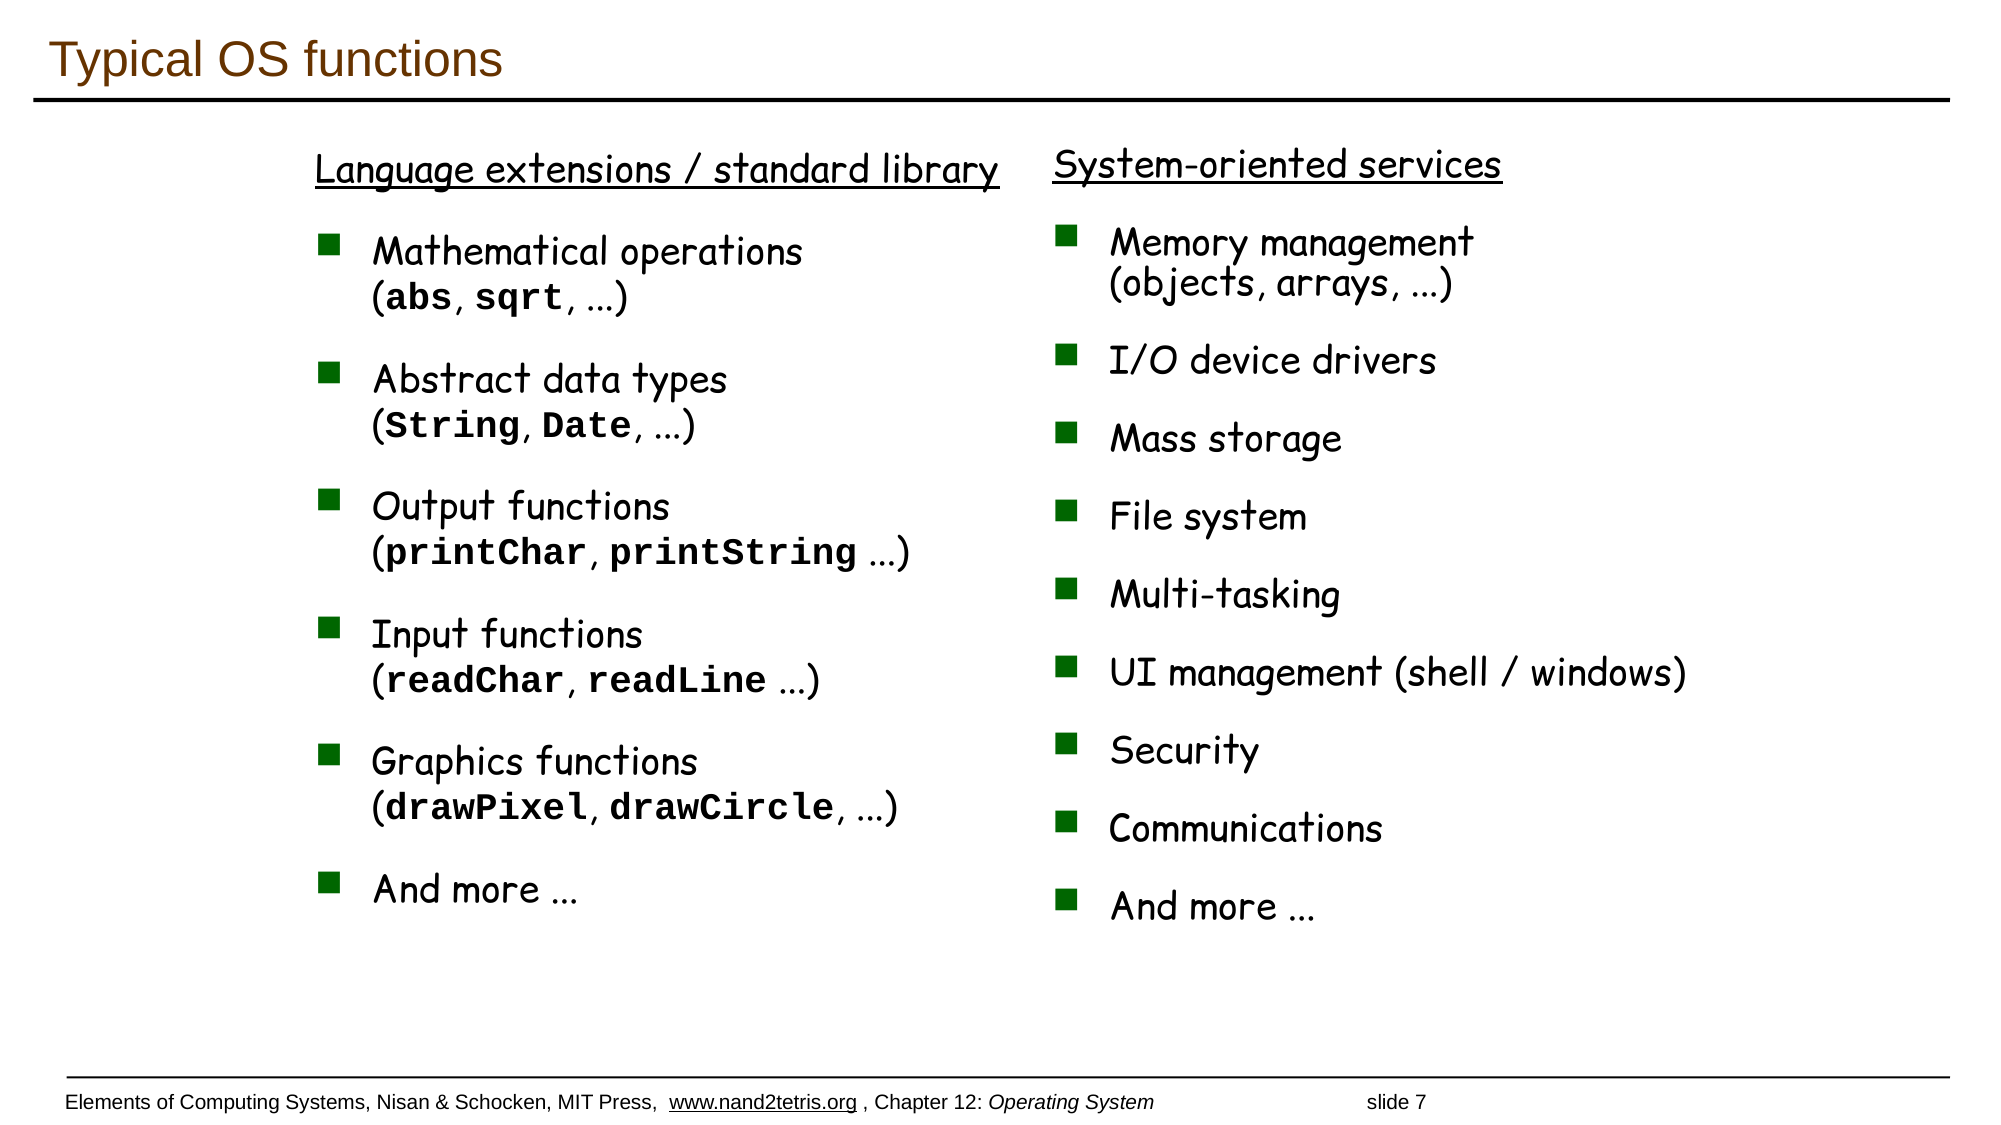

# Typical OS functions
Language extensions / standard library
Mathematical operations
(abs, sqrt, ...)
Abstract data types
(String, Date, ...)
Output functions
(printChar, printString ...)
Input functions
(readChar, readLine ...)
Graphics functions
(drawPixel, drawCircle, ...)
And more ...
System-oriented services
Memory management
(objects, arrays, ...)
I/O device drivers
Mass storage
File system
Multi-tasking
UI management (shell / windows)
Security
Communications
And more ...